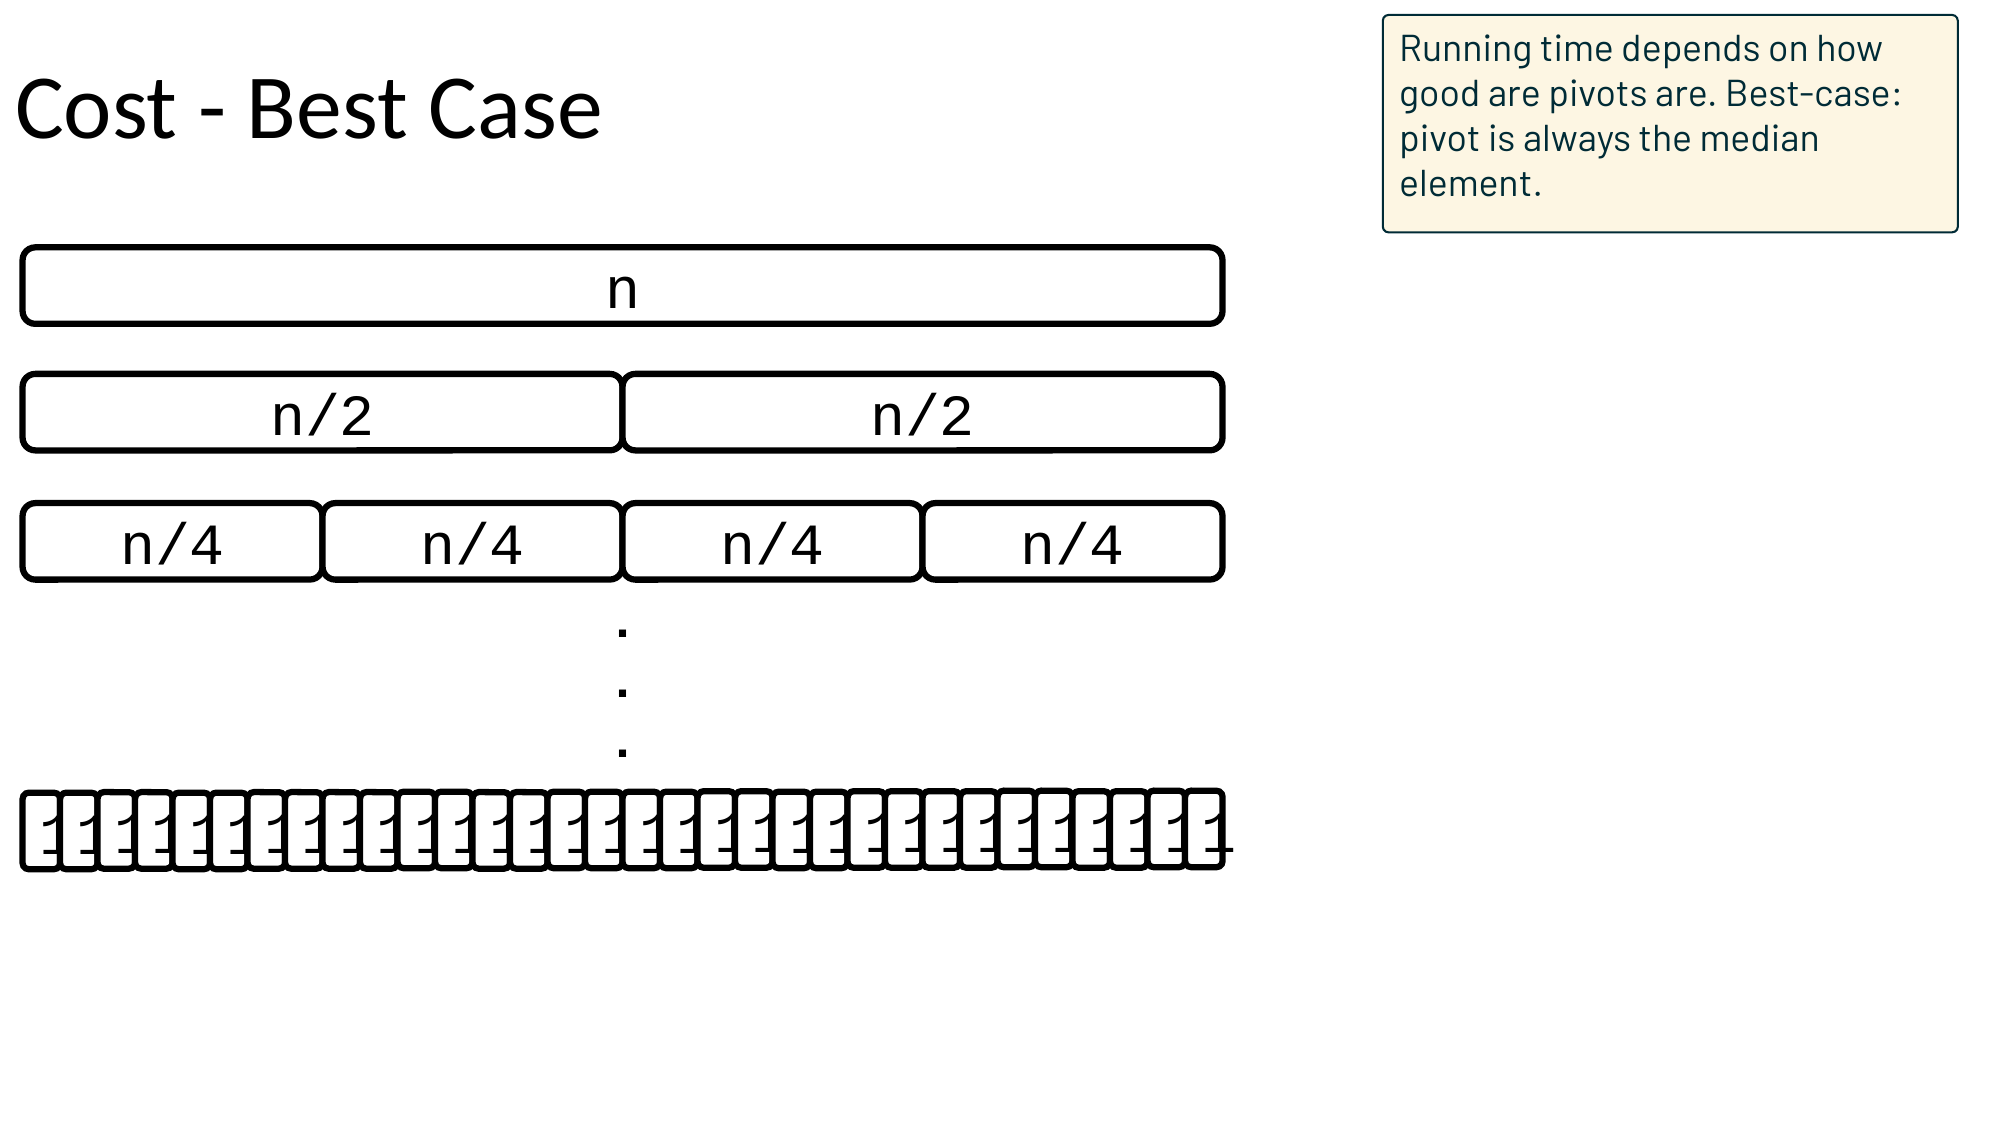

# Cost - Best Case
Running time depends on how good are pivots are. Best-case: pivot is always the median element.
n
n/2
n/2
n/4
n/4
n/4
n/4
.
.
.
1
1
1
1
1
1
1
1
1
1
1
1
1
1
1
1
1
1
1
1
1
1
1
1
1
1
1
1
1
1
1
1